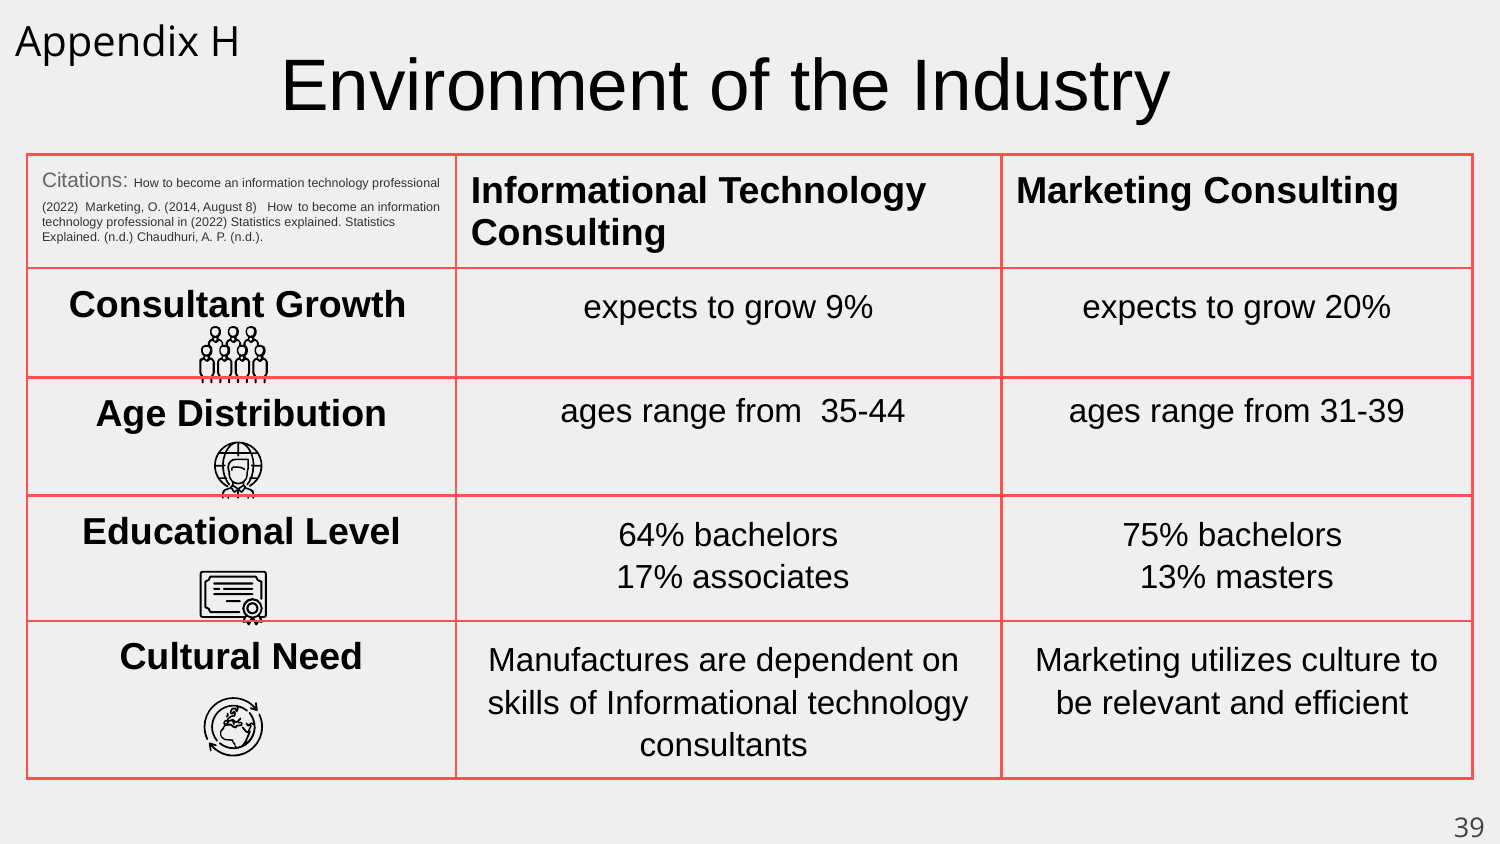

Appendix H
# Environment of the Industry
| Citations: How to become an information technology professional (2022) Marketing, O. (2014, August 8) How to become an information technology professional in (2022) Statistics explained. Statistics Explained. (n.d.) Chaudhuri, A. P. (n.d.). | Informational Technology Consulting | Marketing Consulting |
| --- | --- | --- |
| Consultant Growth | expects to grow 9% | expects to grow 20% |
| Age Distribution | ages range from 35-44 | ages range from 31-39 |
| Educational Level | 64% bachelors 17% associates | 75% bachelors 13% masters |
| Cultural Need | Manufactures are dependent on skills of Informational technology consultants | Marketing utilizes culture to be relevant and efficient |

39